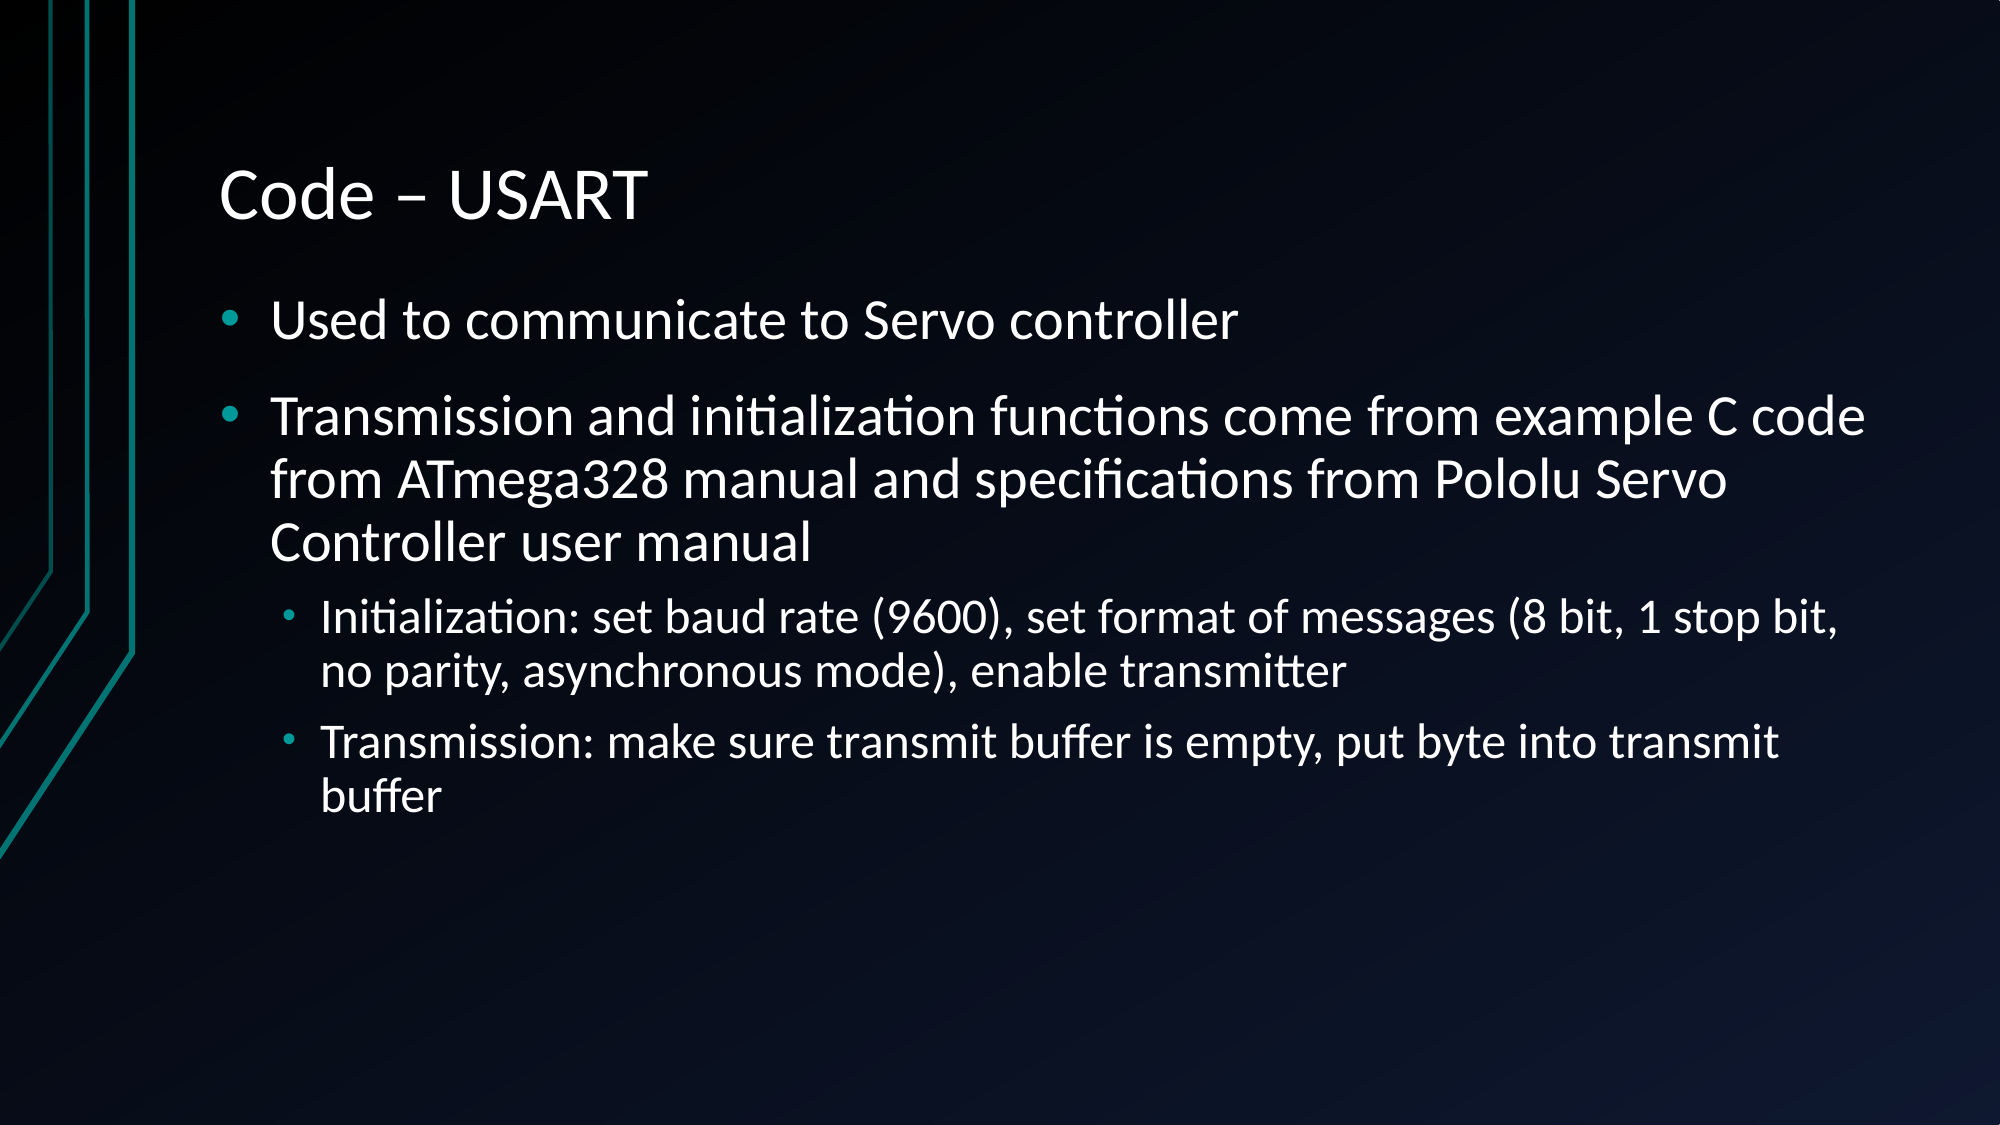

# Code – USART
Used to communicate to Servo controller
Transmission and initialization functions come from example C code from ATmega328 manual and specifications from Pololu Servo Controller user manual
Initialization: set baud rate (9600), set format of messages (8 bit, 1 stop bit, no parity, asynchronous mode), enable transmitter
Transmission: make sure transmit buffer is empty, put byte into transmit buffer